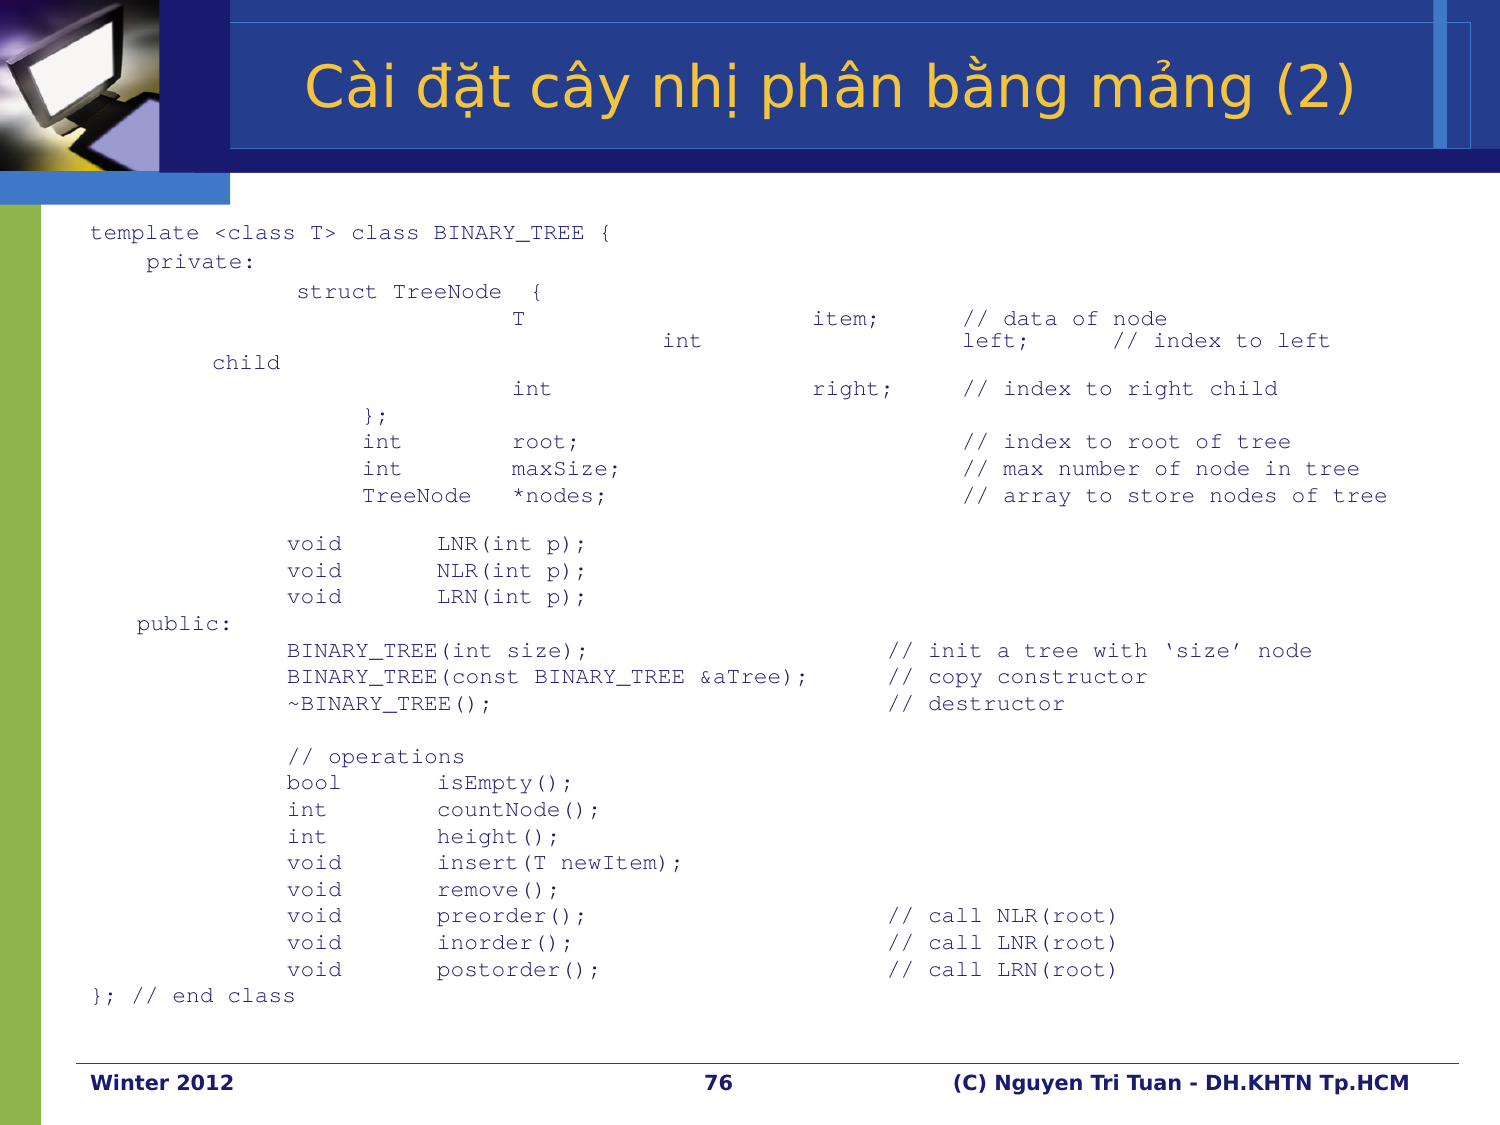

# Cài đặt cây nhị phân bằng mảng (2)
template <class T> class BINARY_TREE {
	private:
		struct TreeNode  {
			T		item;	// data of node				int		left;	// index to left child
			int		right;	// index to right child
		};
		int	root;			// index to root of tree
		int	maxSize;			// max number of node in tree
		TreeNode	*nodes;			// array to store nodes of tree
		void	LNR(int p);
		void	NLR(int p);
		void	LRN(int p);
	public:
		BINARY_TREE(int size);		// init a tree with ‘size’ node
		BINARY_TREE(const BINARY_TREE &aTree);	// copy constructor
		~BINARY_TREE();			// destructor

		// operations
		bool	isEmpty();
		int	countNode();
		int	height();
		void	insert(T newItem);
		void	remove();
		void	preorder();		// call NLR(root)
		void	inorder();			// call LNR(root)
		void	postorder();		// call LRN(root)
}; // end class

Winter 2012
76
(C) Nguyen Tri Tuan - DH.KHTN Tp.HCM